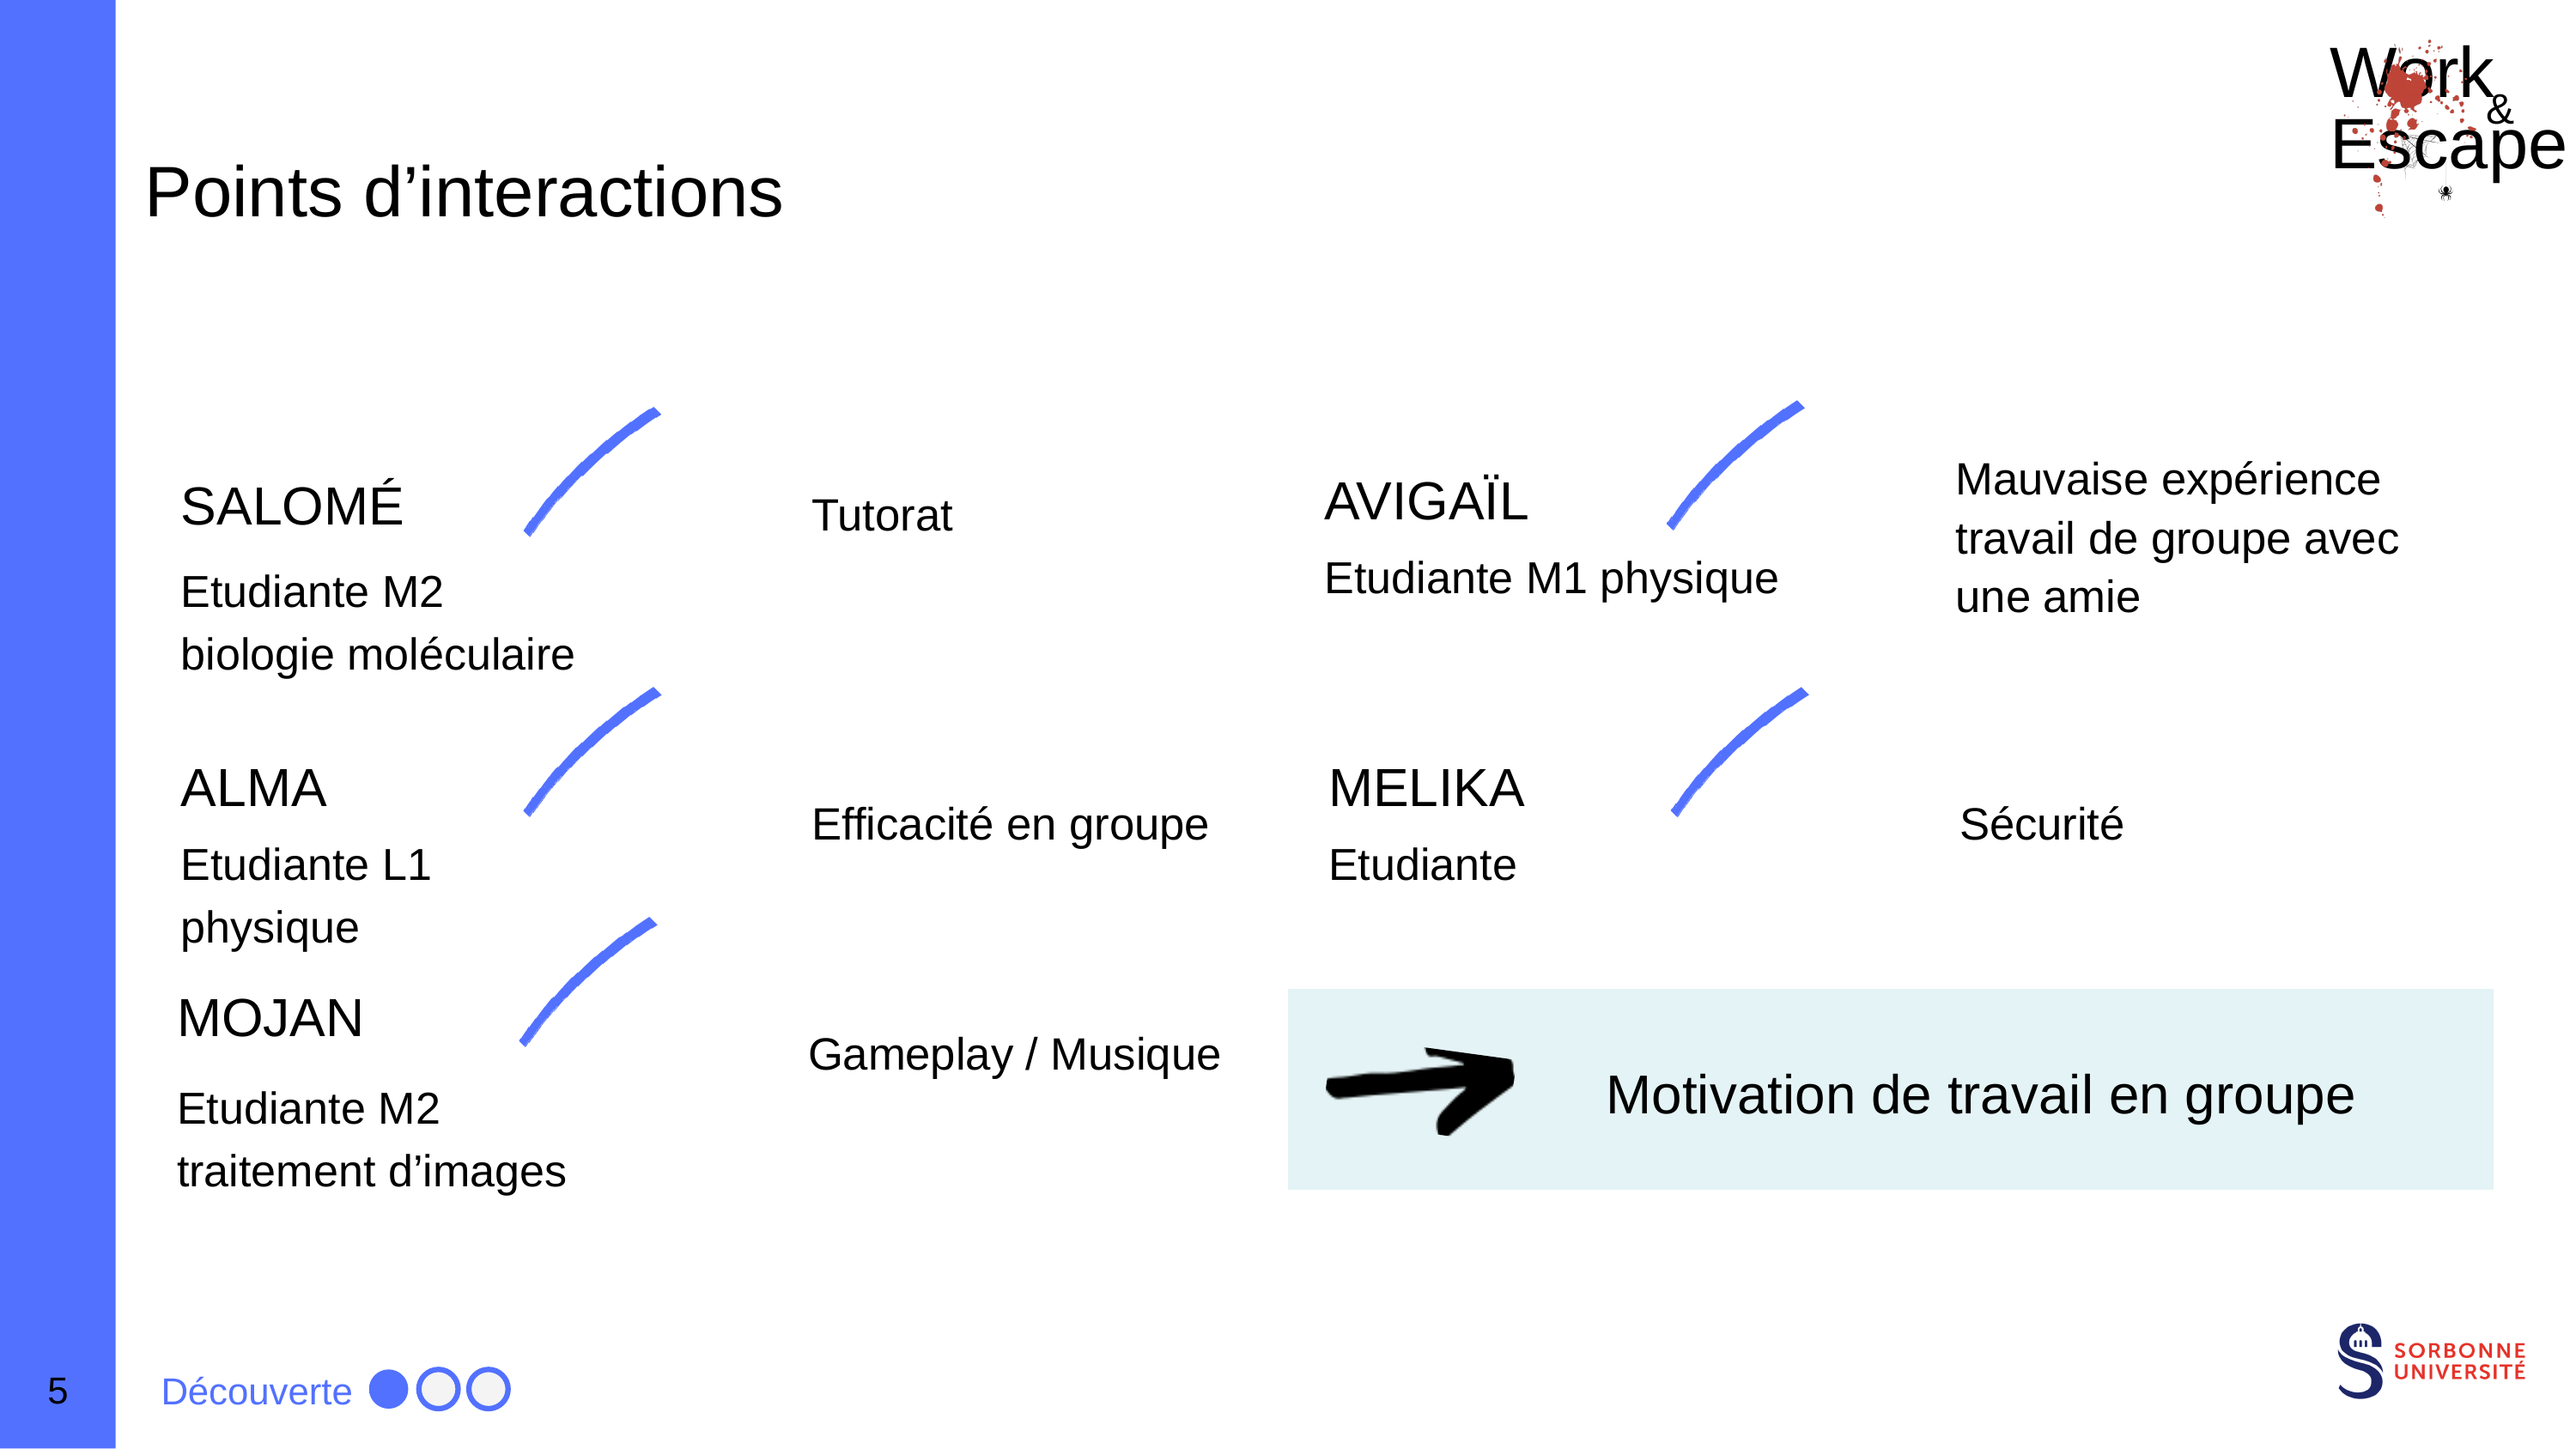

Work Escape
&

Points d’interactions

Mauvaise expérience travail de groupe avec une amie
AVIGAÏL
SALOMÉ
Tutorat
Etudiante M1 physique
Etudiante M2 biologie moléculaire

ALMA
MELIKA
Efficacité en groupe
Sécurité
Etudiante L1 physique
Etudiante

MOJAN
Gameplay / Musique
Etudiante M2 traitement d’images

Motivation de travail en groupe

5
Découverte